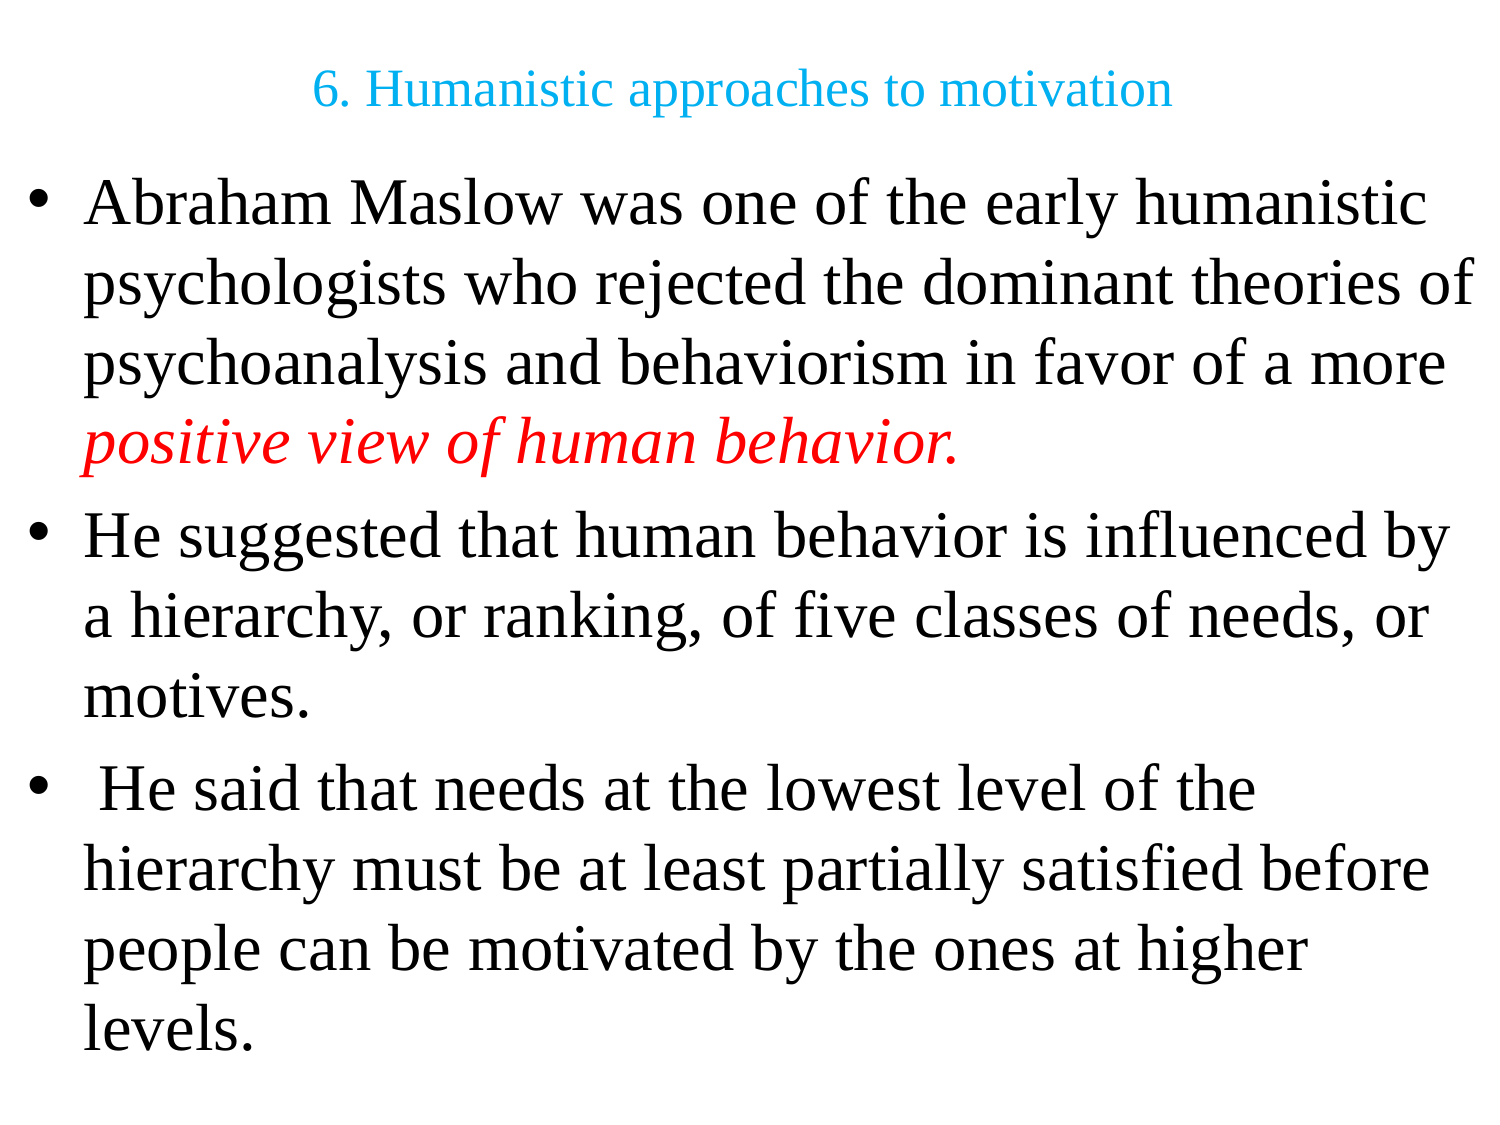

# 6. Humanistic approaches to motivation
Abraham Maslow was one of the early humanistic psychologists who rejected the dominant theories of psychoanalysis and behaviorism in favor of a more positive view of human behavior.
He suggested that human behavior is influenced by a hierarchy, or ranking, of five classes of needs, or motives.
 He said that needs at the lowest level of the hierarchy must be at least partially satisfied before people can be motivated by the ones at higher levels.